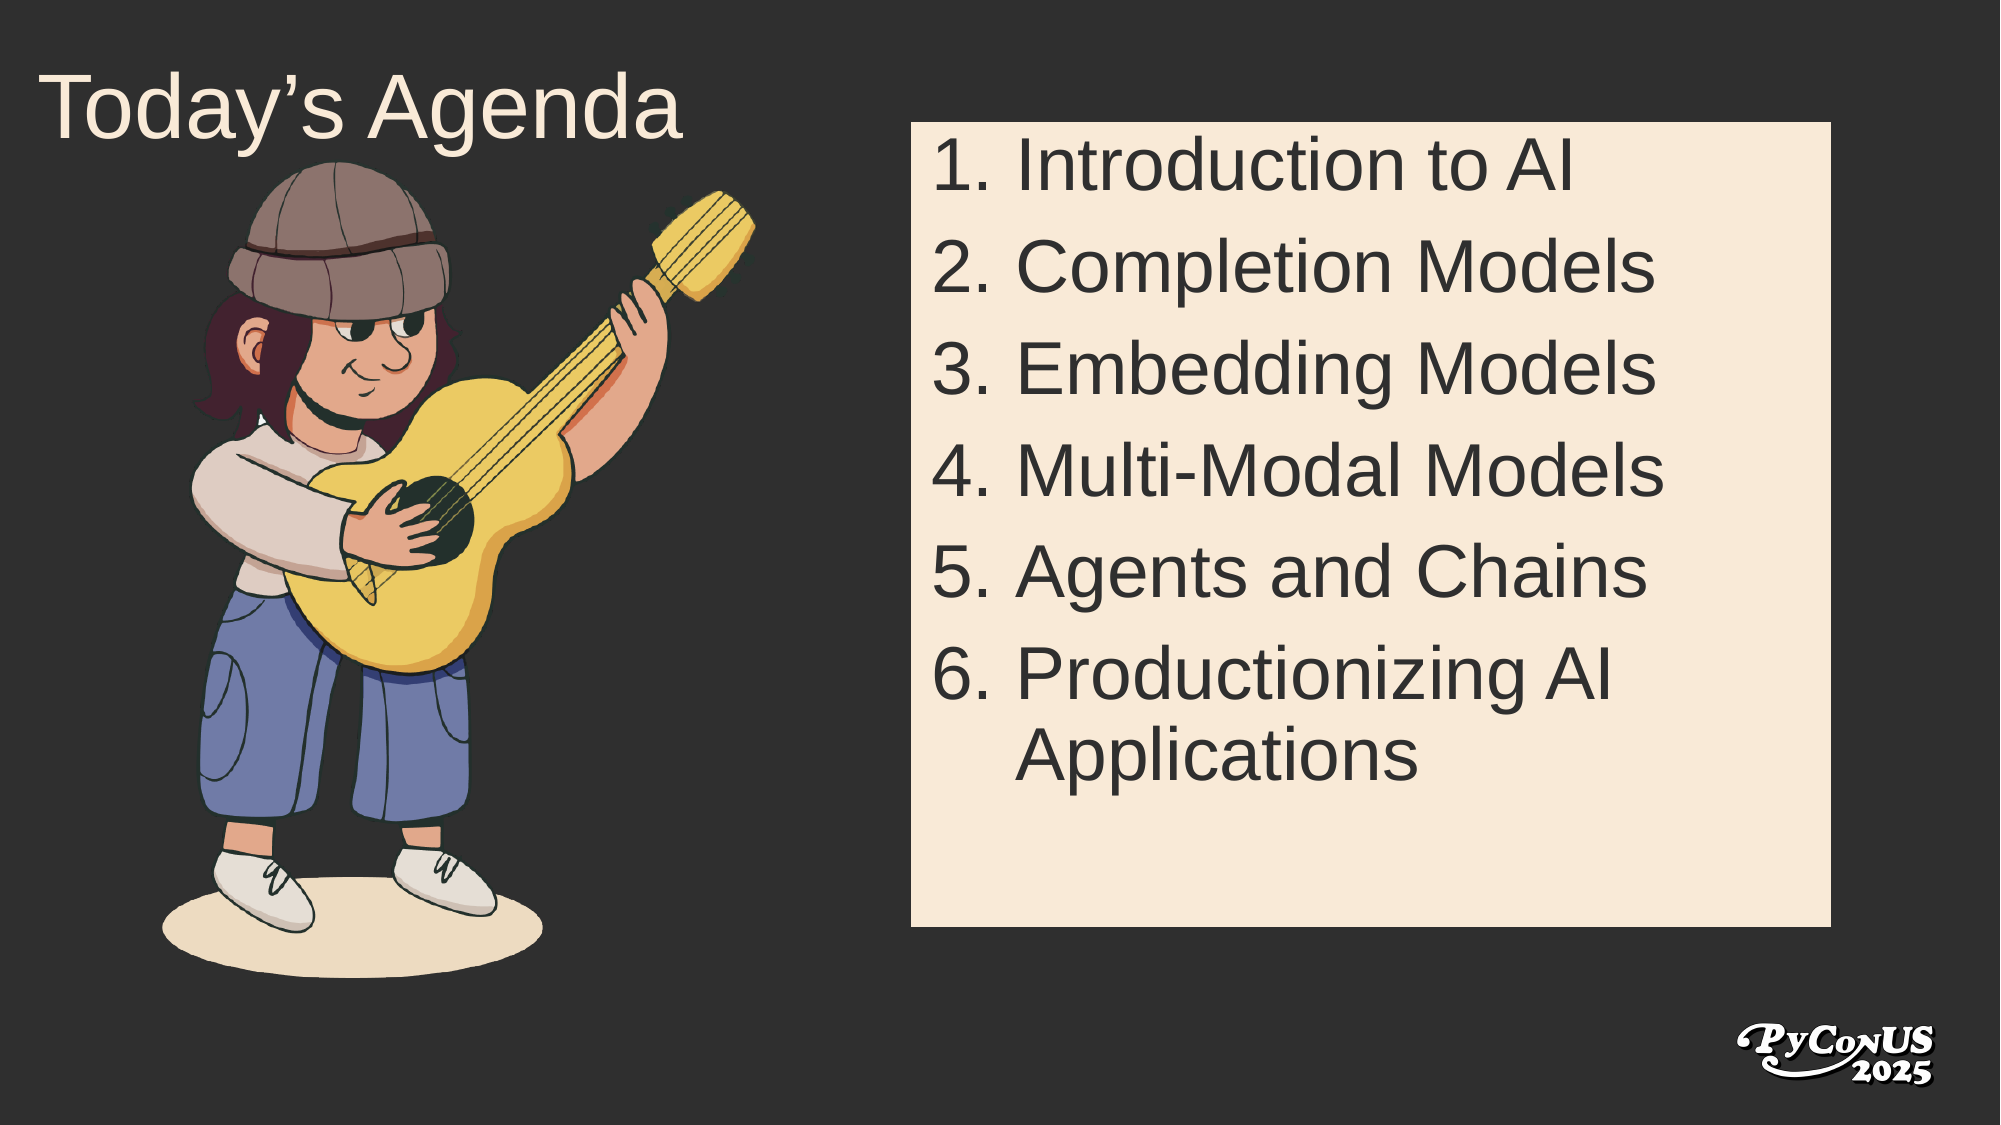

Today’s Agenda
Introduction to AI
Completion Models
Embedding Models
Multi-Modal Models
Agents and Chains
Productionizing AI Applications